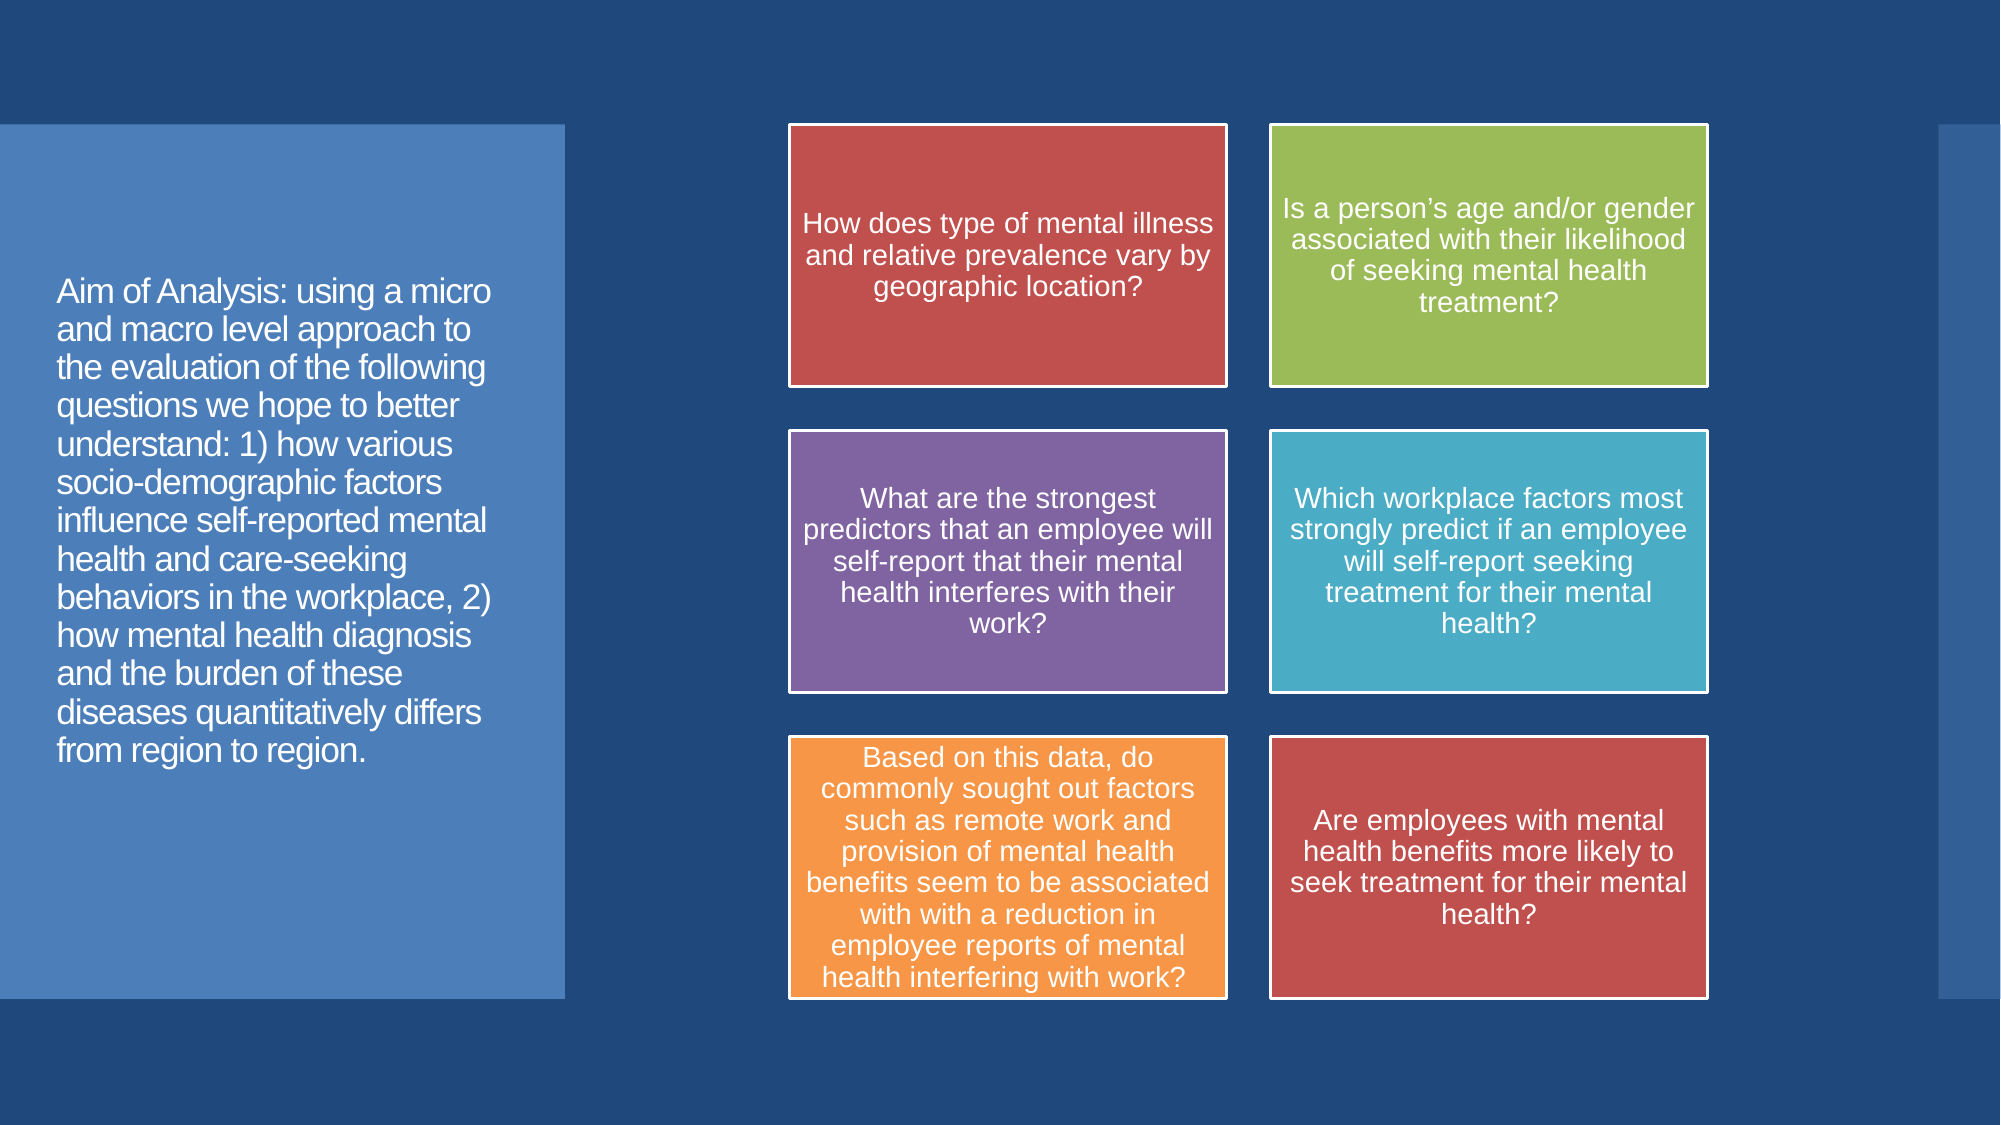

How does type of mental illness and relative prevalence vary by geographic location?
Is a person’s age and/or gender associated with their likelihood of seeking mental health treatment?
What are the strongest predictors that an employee will self-report that their mental health interferes with their work?
Which workplace factors most strongly predict if an employee will self-report seeking treatment for their mental health?
Based on this data, do commonly sought out factors such as remote work and provision of mental health benefits seem to be associated with with a reduction in employee reports of mental health interfering with work?
Are employees with mental health benefits more likely to seek treatment for their mental health?
# Aim of Analysis: using a micro and macro level approach to the evaluation of the following questions we hope to better understand: 1) how various socio-demographic factors influence self-reported mental health and care-seeking behaviors in the workplace, 2) how mental health diagnosis and the burden of these diseases quantitatively differs from region to region.